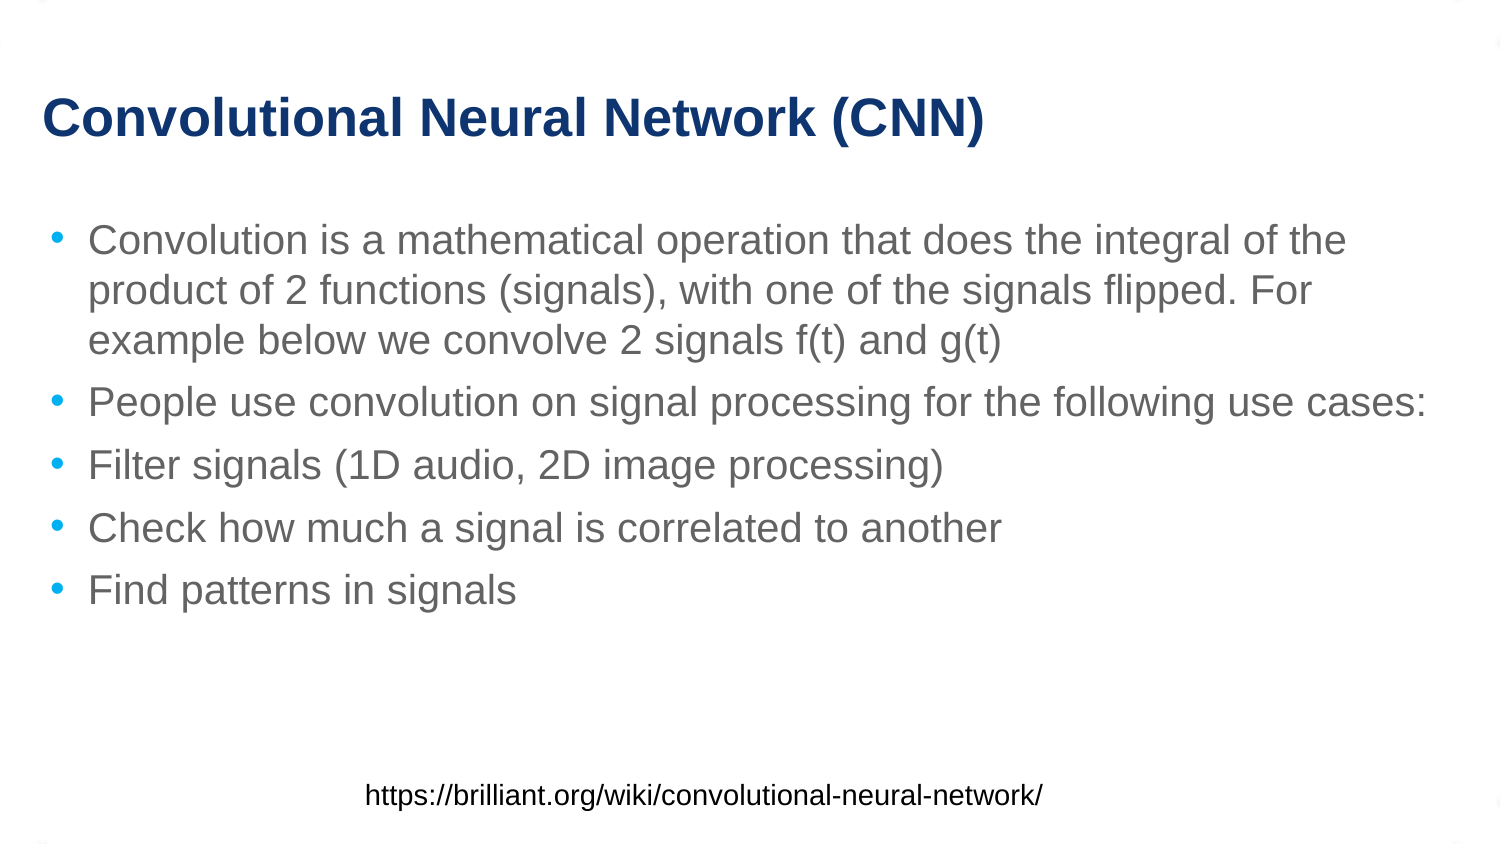

# Convolutional Neural Network (CNN)
Convolution is a mathematical operation that does the integral of the product of 2 functions (signals), with one of the signals flipped. For example below we convolve 2 signals f(t) and g(t)
People use convolution on signal processing for the following use cases:
Filter signals (1D audio, 2D image processing)
Check how much a signal is correlated to another
Find patterns in signals

https://brilliant.org/wiki/convolutional-neural-network/